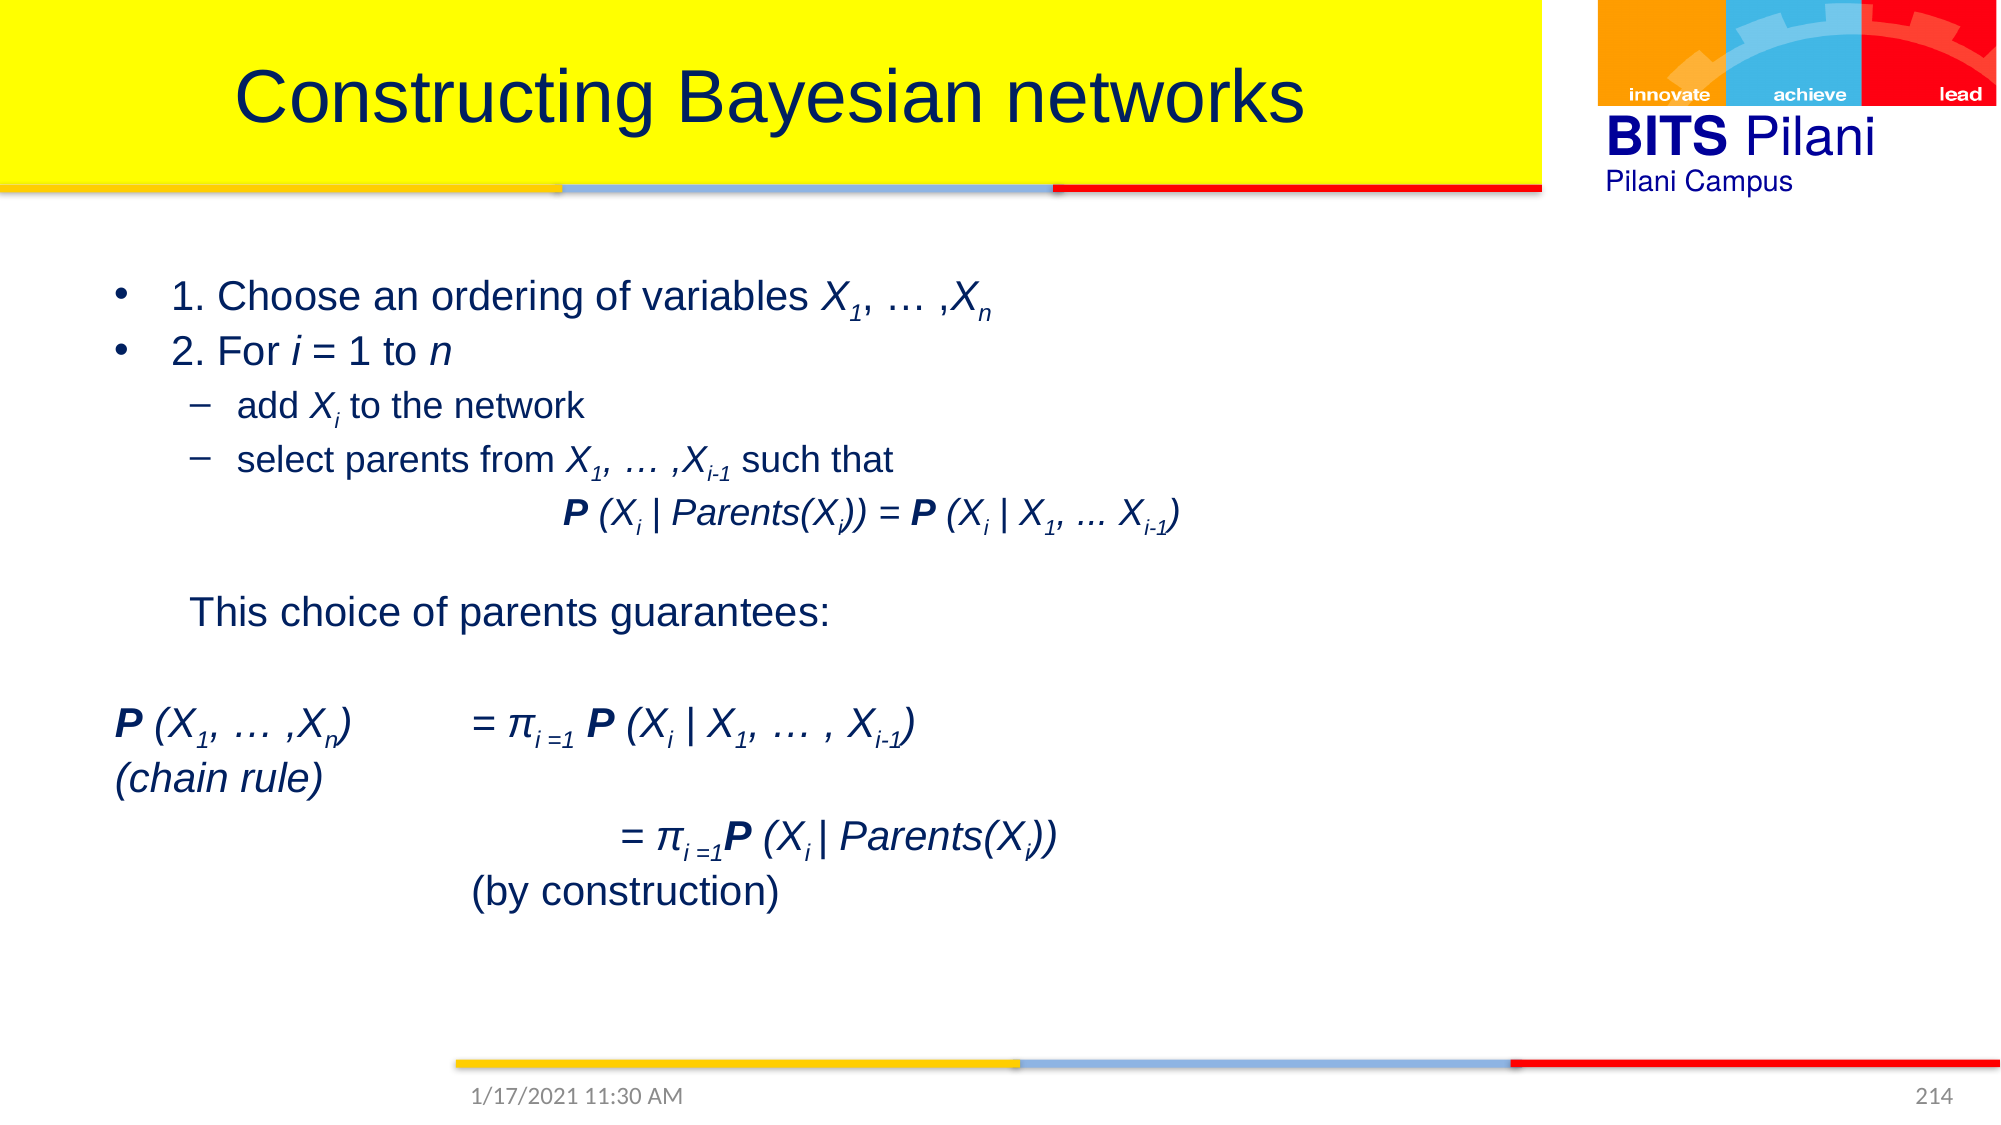

# Constructing Bayesian networks
1. Choose an ordering of variables X1, … ,Xn
2. For i = 1 to n
add Xi to the network
select parents from X1, … ,Xi-1 such that
	P (Xi | Parents(Xi)) = P (Xi | X1, ... Xi-1)

This choice of parents guarantees:

P (X1, … ,Xn) 	= πi =1 P (Xi | X1, … , Xi-1)
(chain rule)
			                      = πi =1P (Xi | Parents(Xi))
                               (by construction)
1/17/2021 11:30 AM
214